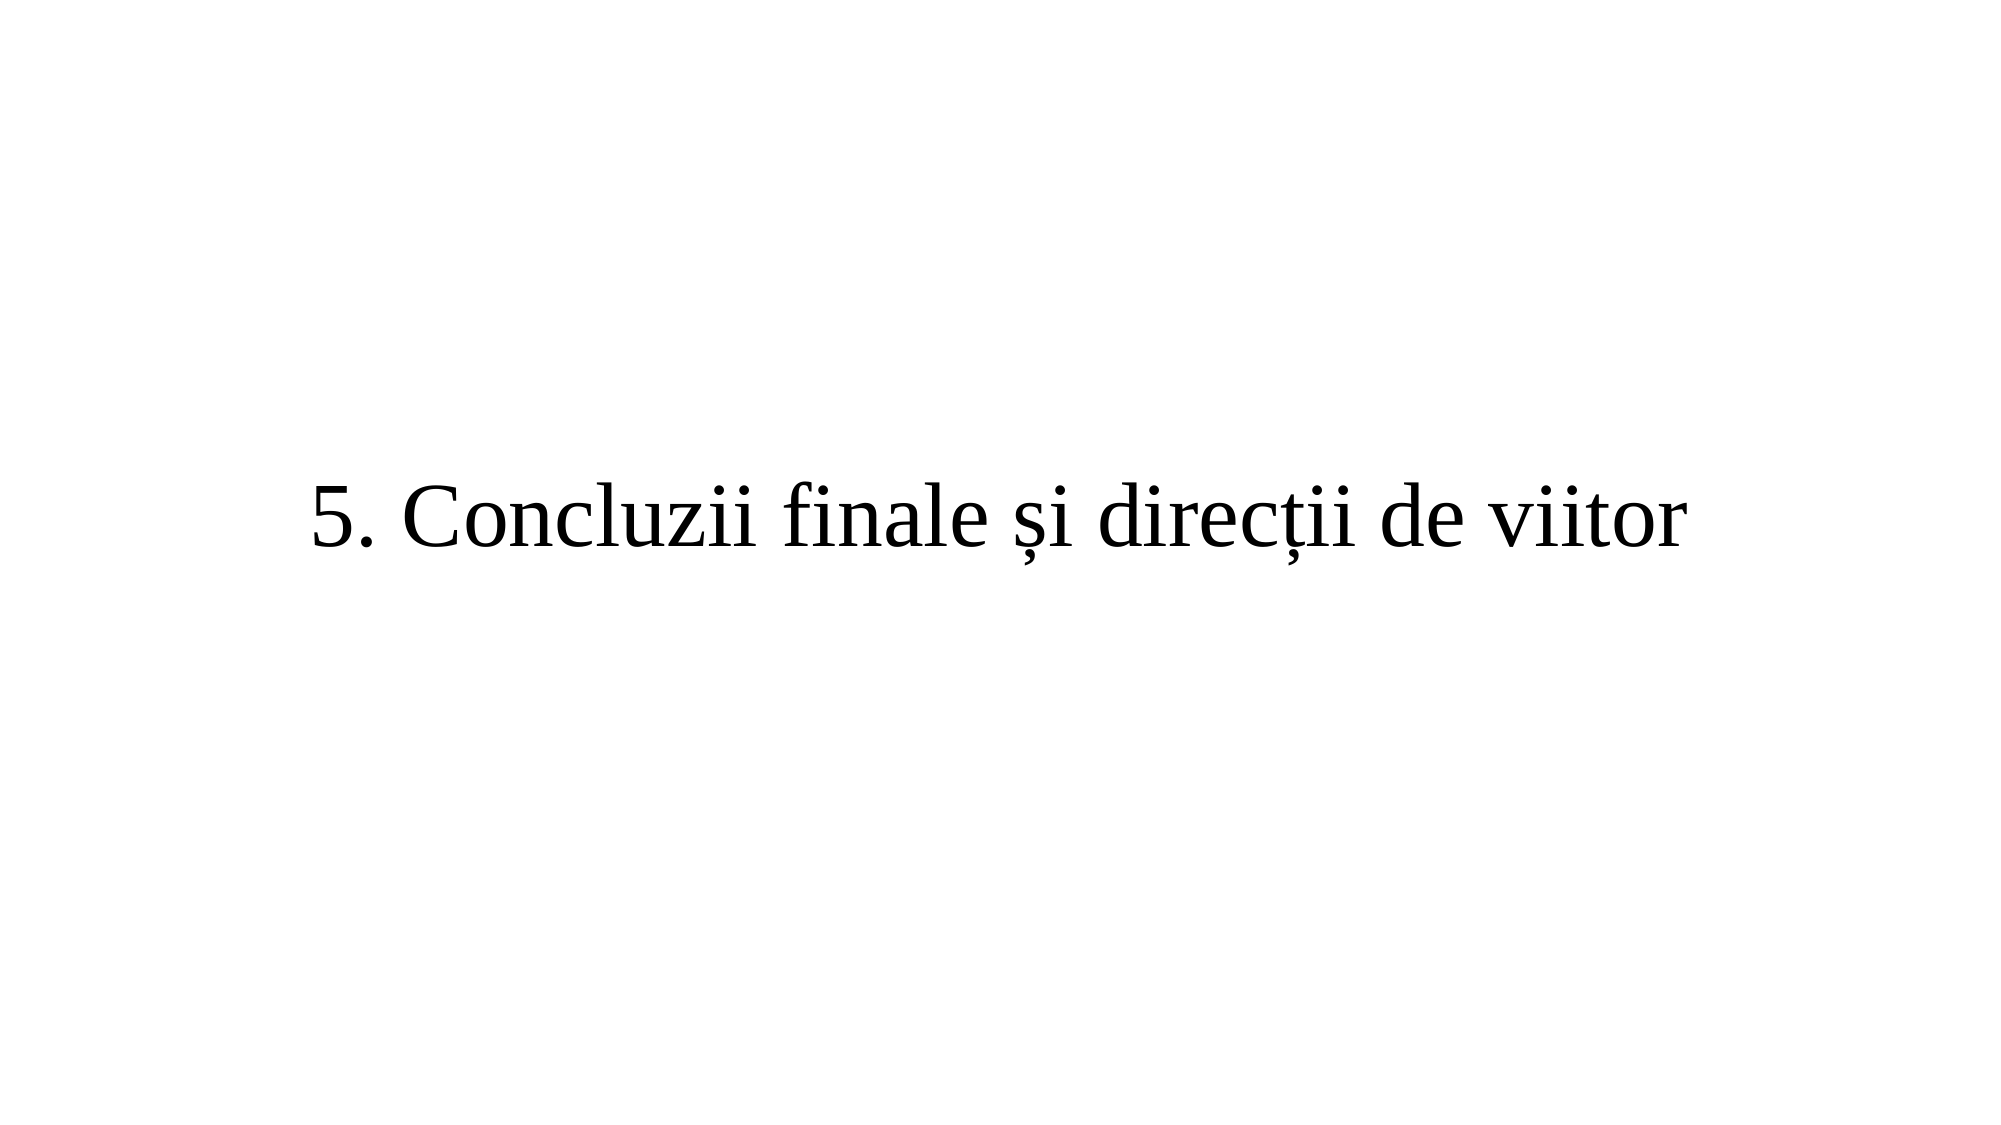

# 5. Concluzii finale și direcții de viitor